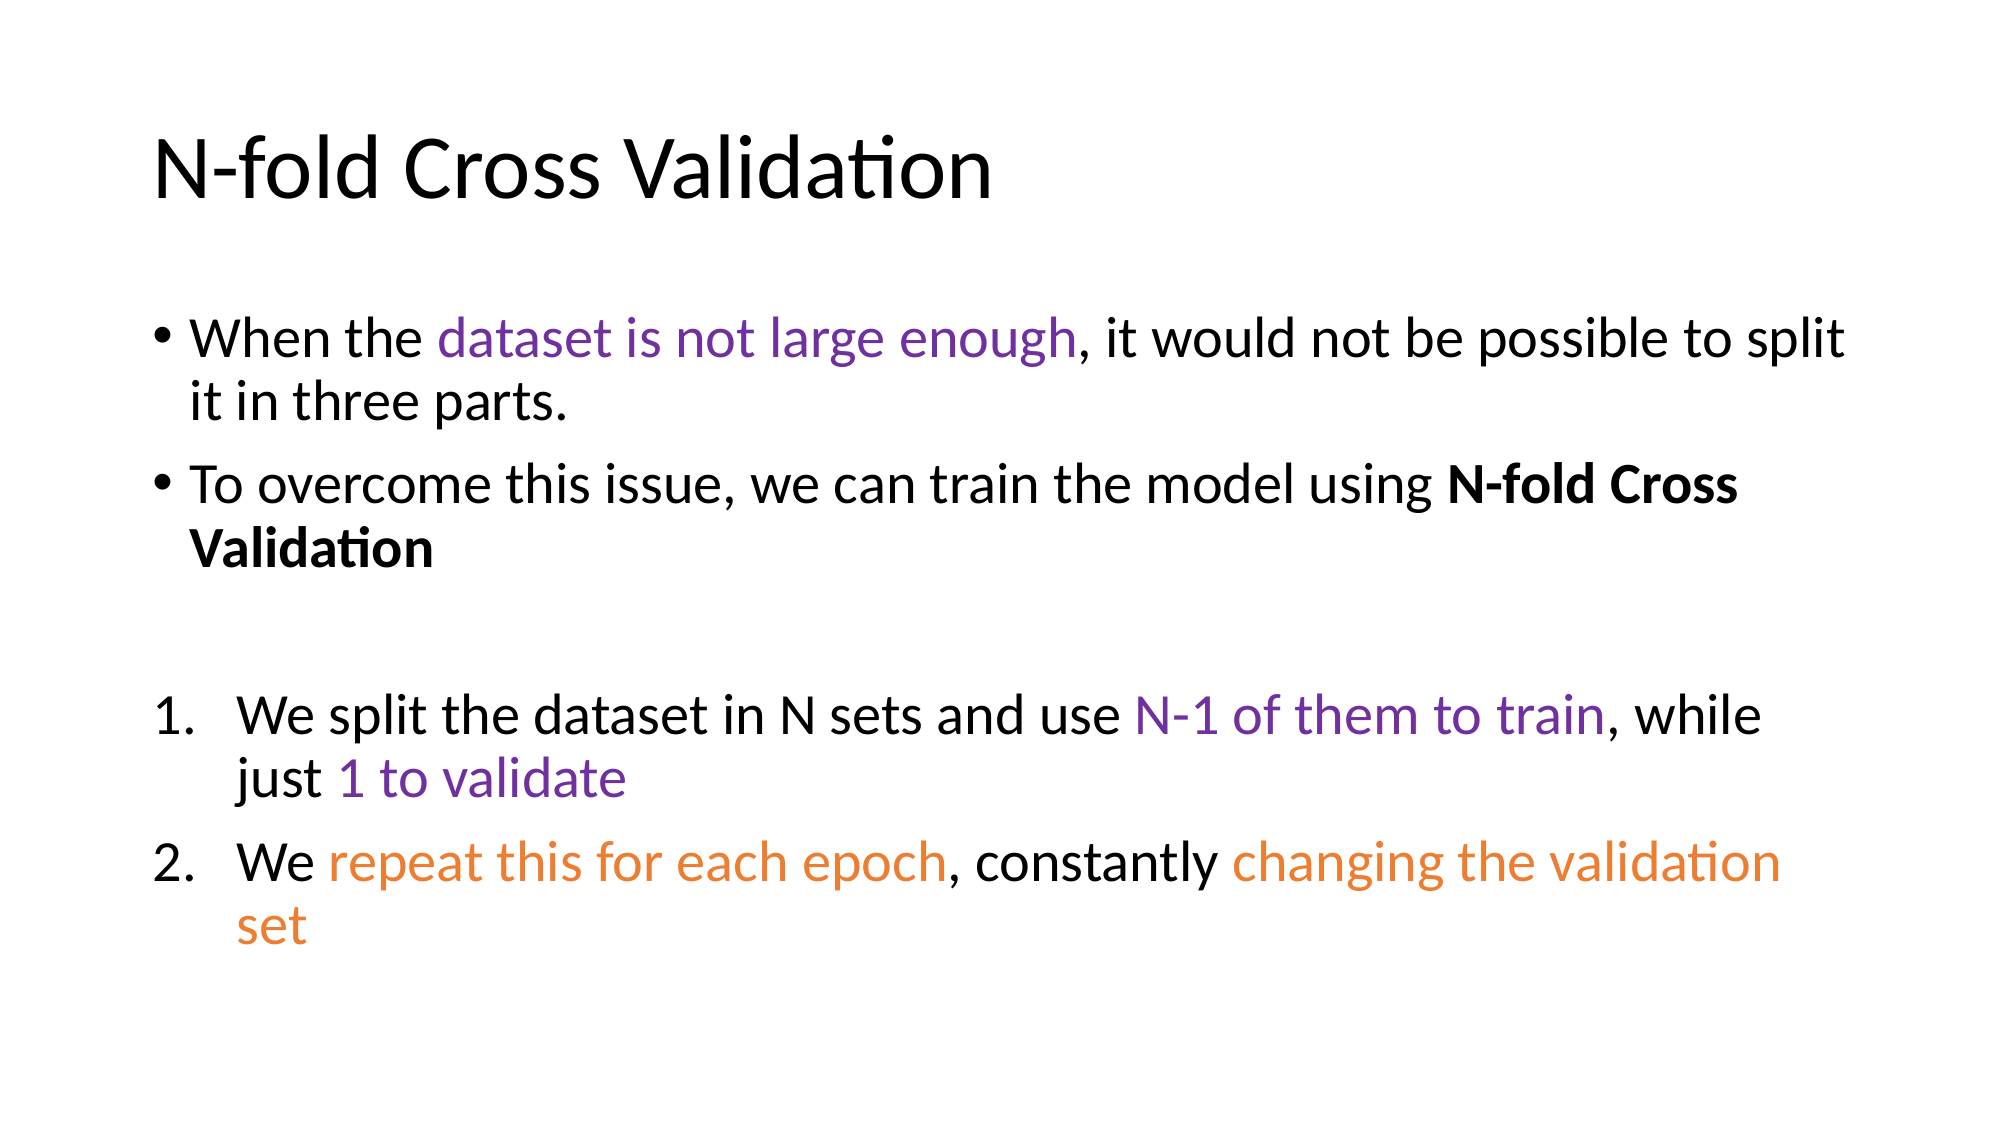

# N-fold Cross Validation
When the dataset is not large enough, it would not be possible to split it in three parts.
To overcome this issue, we can train the model using N-fold Cross Validation

We split the dataset in N sets and use N-1 of them to train, while just 1 to validate
We repeat this for each epoch, constantly changing the validation set